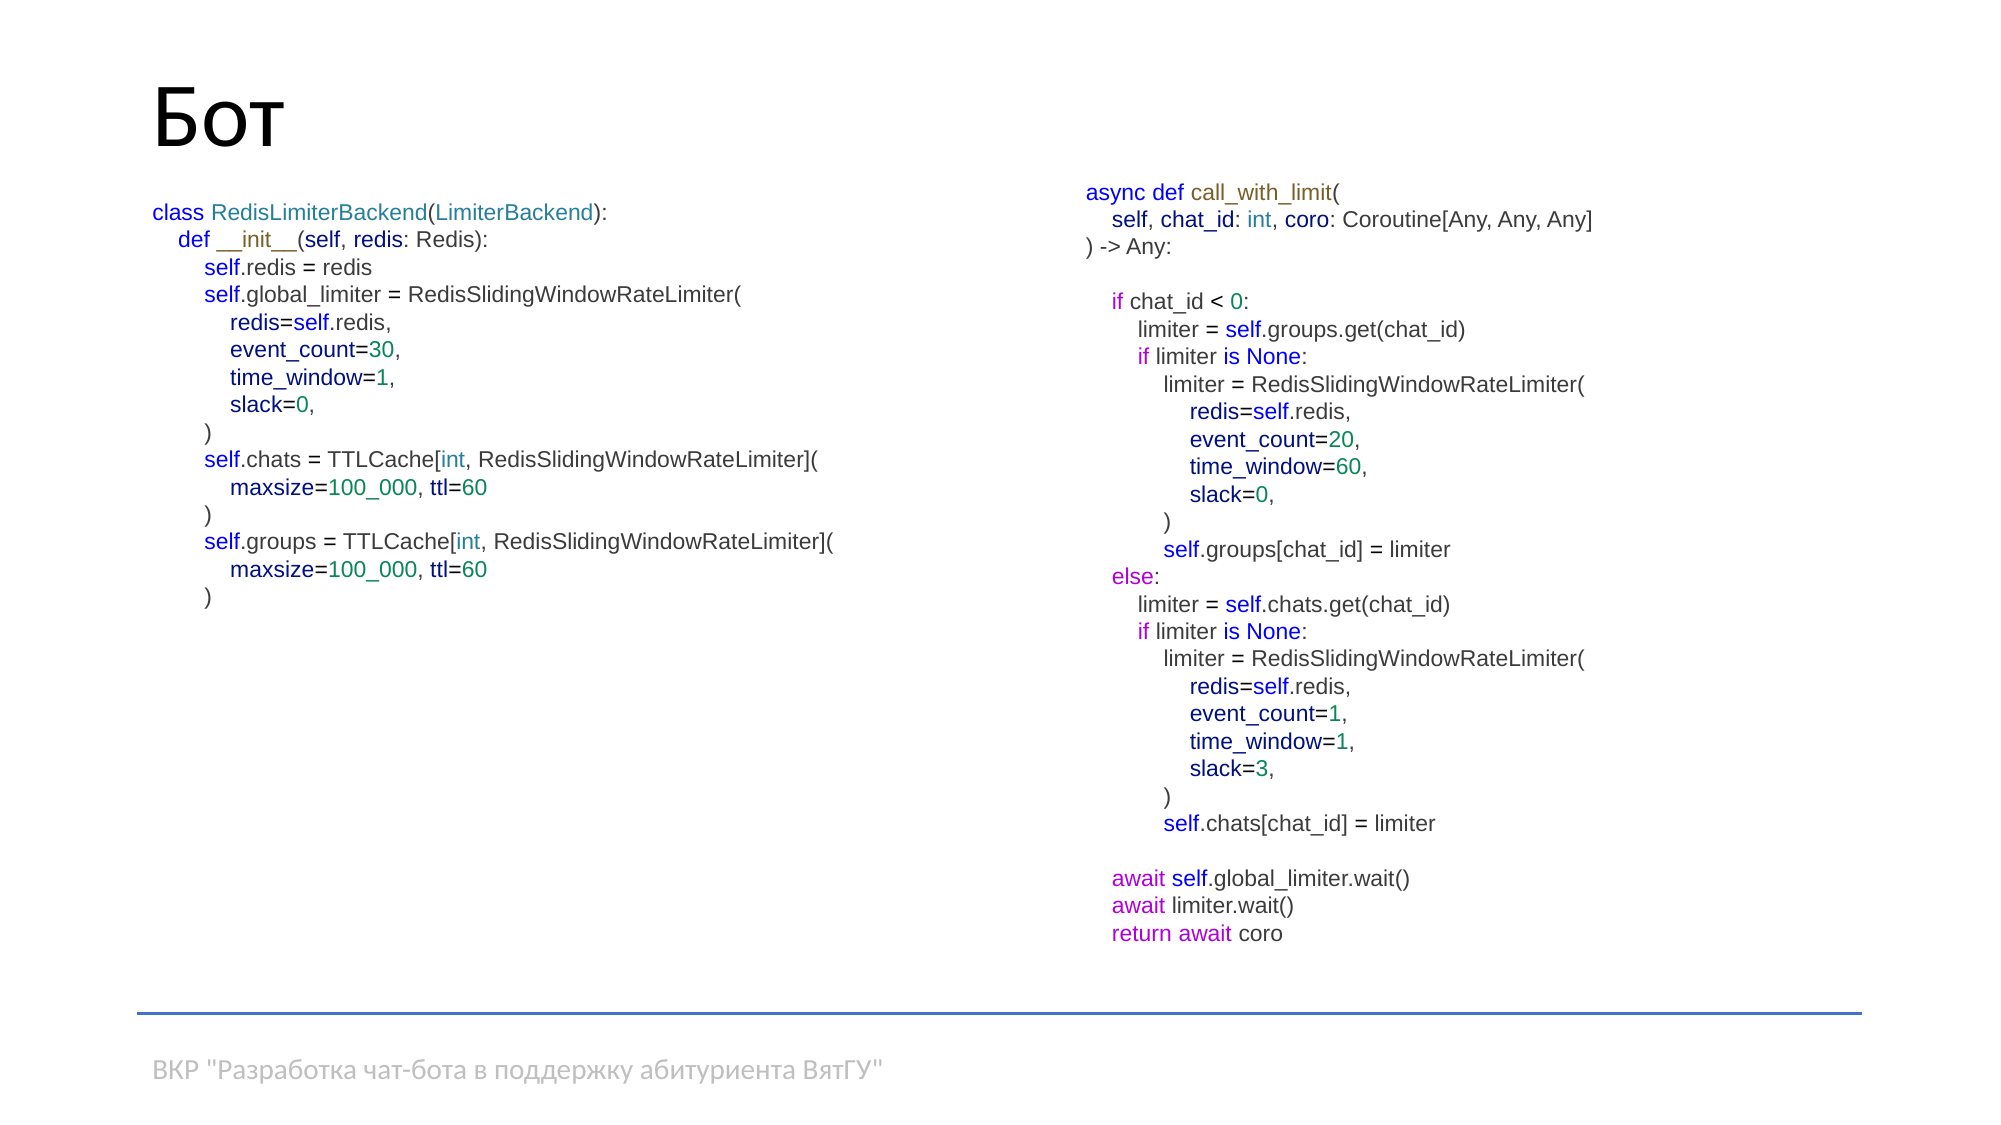

# Бот
    async def call_with_limit(
        self, chat_id: int, coro: Coroutine[Any, Any, Any]
    ) -> Any:
        if chat_id < 0:
            limiter = self.groups.get(chat_id)
            if limiter is None:
                limiter = RedisSlidingWindowRateLimiter(
                    redis=self.redis,
                    event_count=20,
                    time_window=60,
                    slack=0,
                )
                self.groups[chat_id] = limiter
        else:
            limiter = self.chats.get(chat_id)
            if limiter is None:
                limiter = RedisSlidingWindowRateLimiter(
                    redis=self.redis,
                    event_count=1,
                    time_window=1,
                    slack=3,
                )
                self.chats[chat_id] = limiter
        await self.global_limiter.wait()
        await limiter.wait()
        return await coro

class RedisLimiterBackend(LimiterBackend):
    def __init__(self, redis: Redis):
        self.redis = redis
        self.global_limiter = RedisSlidingWindowRateLimiter(
            redis=self.redis,
            event_count=30,
            time_window=1,
            slack=0,
        )
        self.chats = TTLCache[int, RedisSlidingWindowRateLimiter](
            maxsize=100_000, ttl=60
        )
        self.groups = TTLCache[int, RedisSlidingWindowRateLimiter](
            maxsize=100_000, ttl=60
        )
ВКР "Разработка чат-бота в поддержку абитуриента ВятГУ"
41